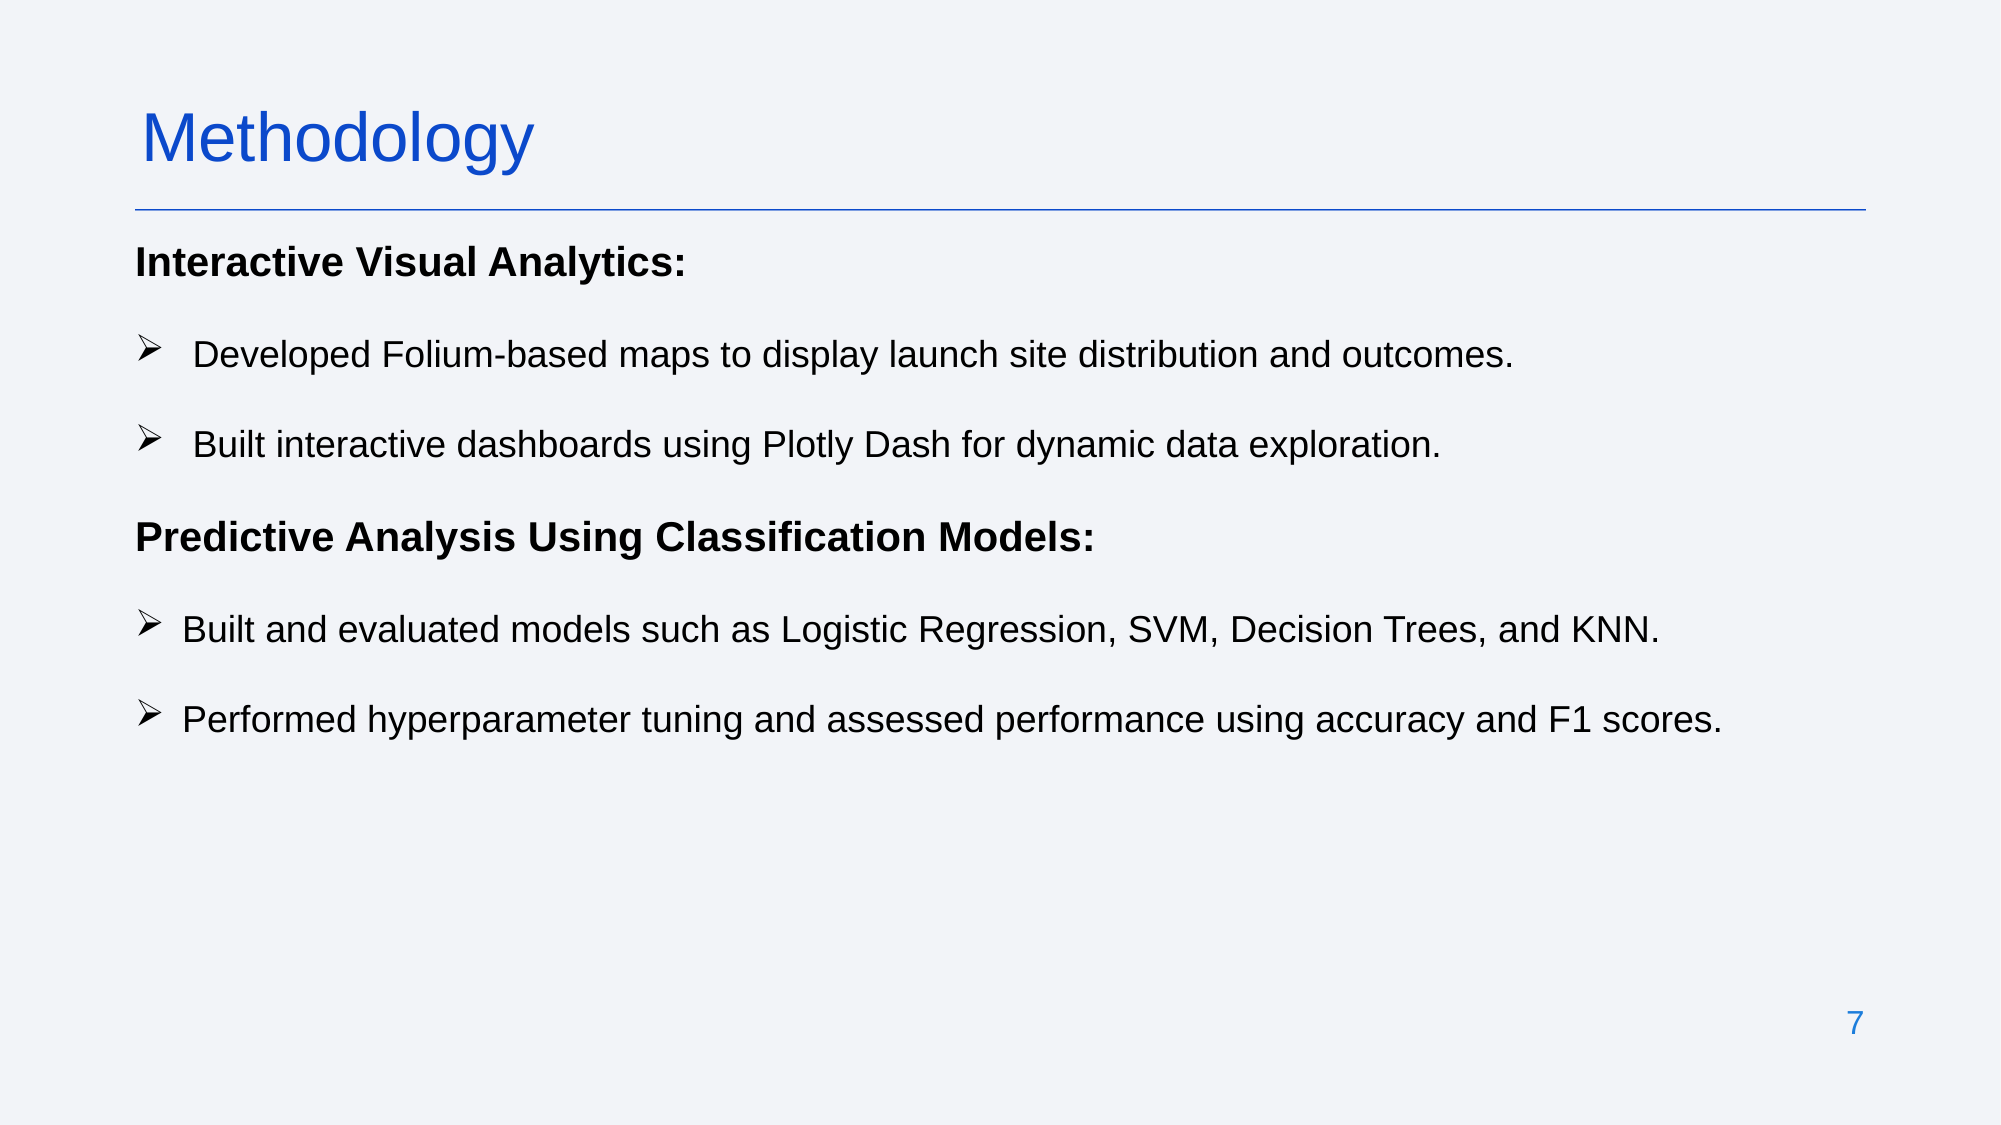

Methodology
Interactive Visual Analytics:
 Developed Folium-based maps to display launch site distribution and outcomes.
 Built interactive dashboards using Plotly Dash for dynamic data exploration.
Predictive Analysis Using Classification Models:
Built and evaluated models such as Logistic Regression, SVM, Decision Trees, and KNN.
Performed hyperparameter tuning and assessed performance using accuracy and F1 scores.

7